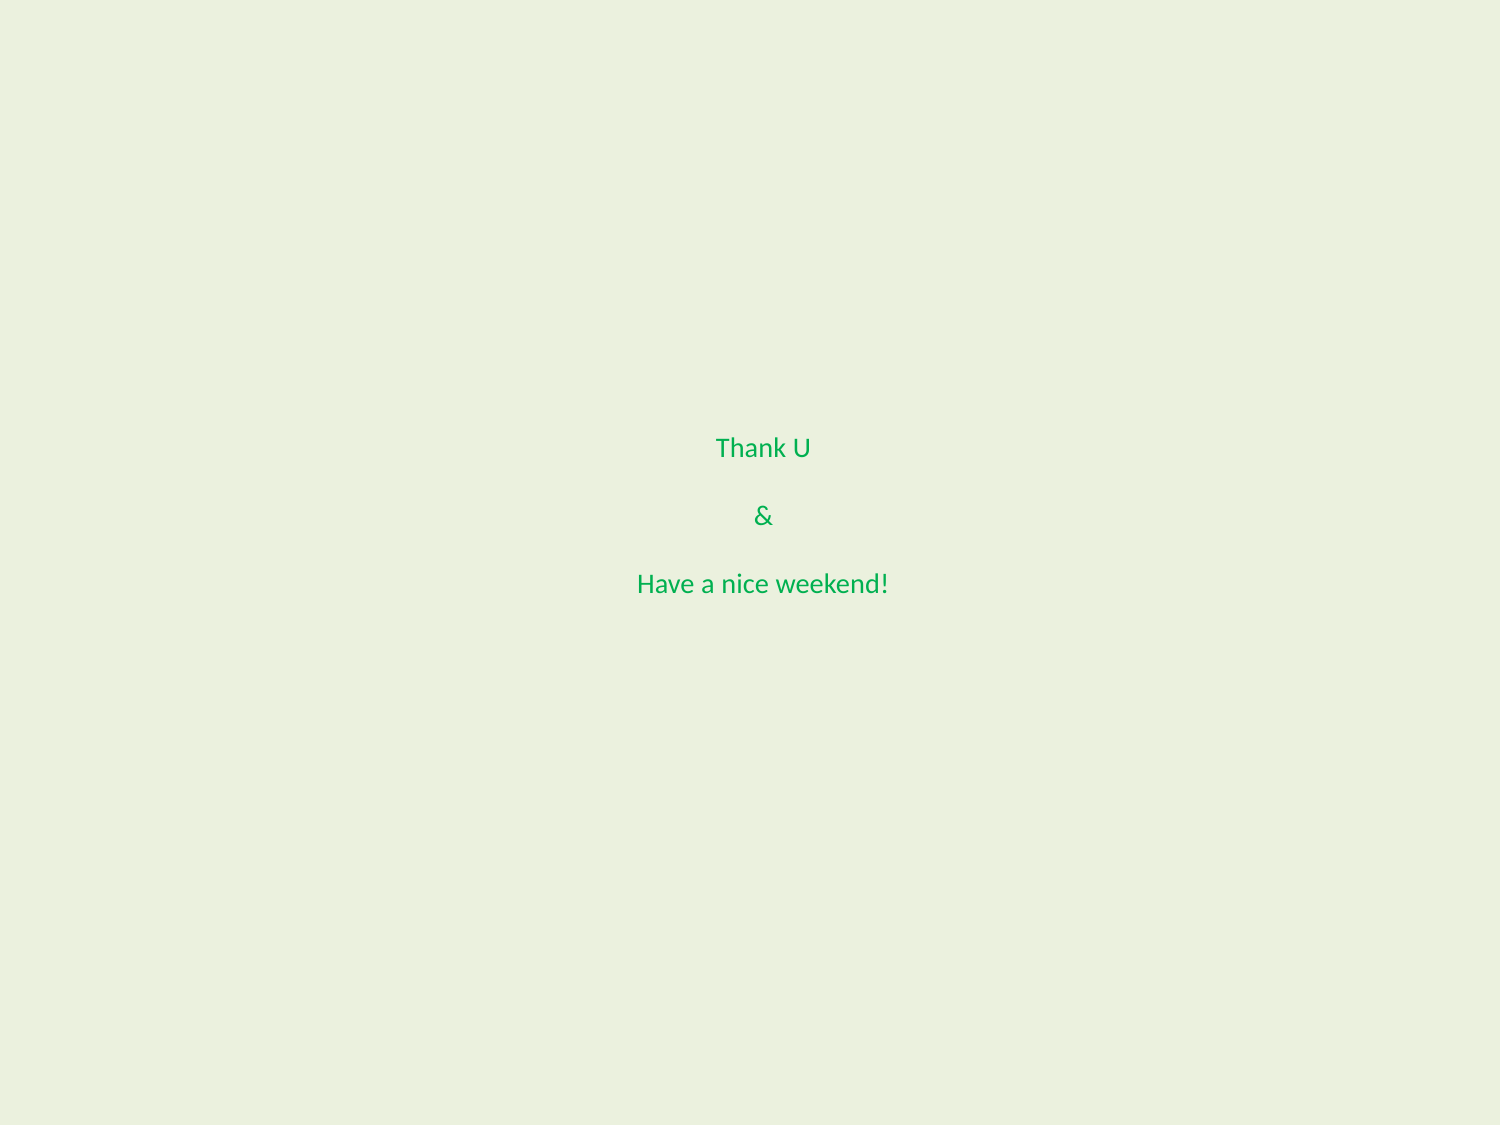

# Thank U & Have a nice weekend!